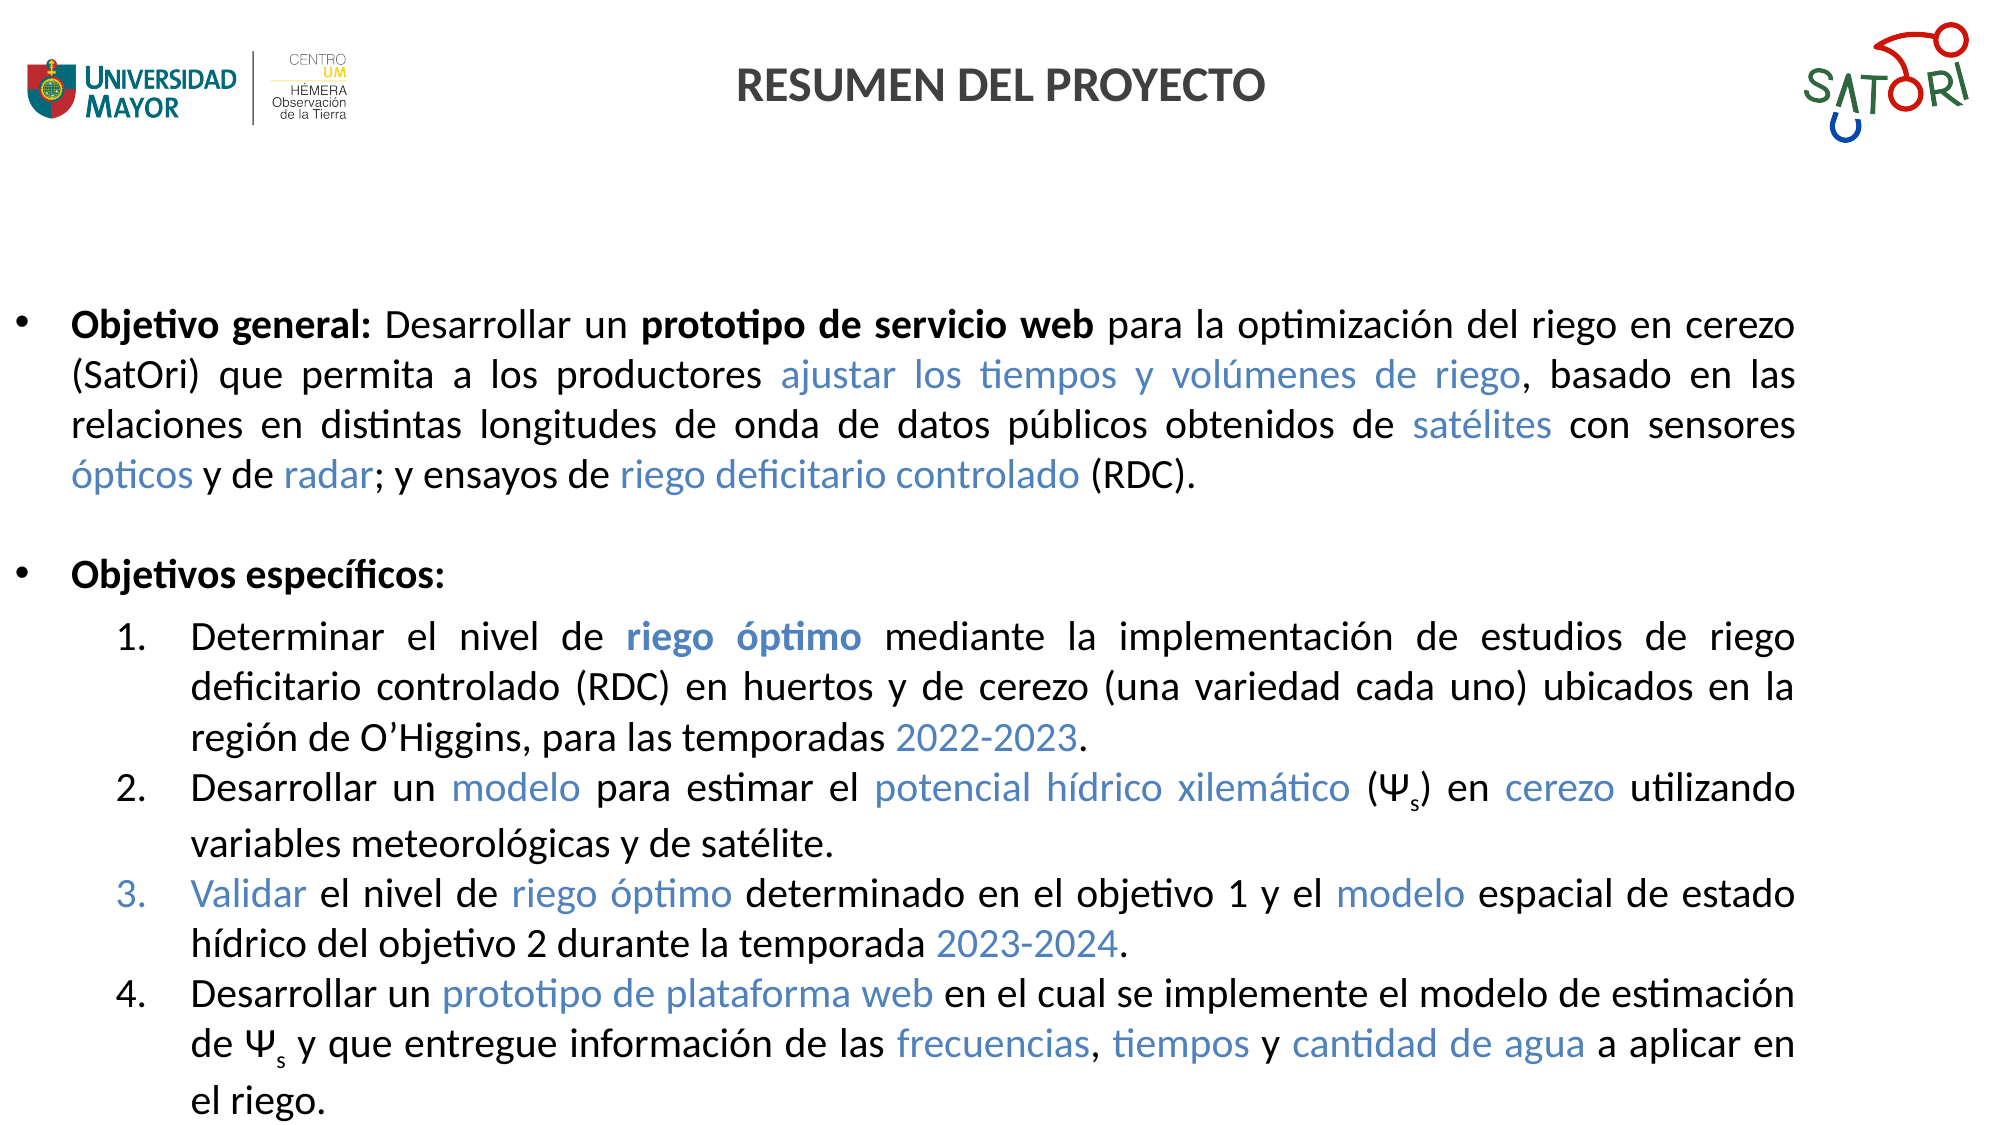

RESUMEN DEL PROYECTO

Objetivo general: Desarrollar un prototipo de servicio web para la optimización del riego en cerezo (SatOri) que permita a los productores ajustar los tiempos y volúmenes de riego, basado en las relaciones en distintas longitudes de onda de datos públicos obtenidos de satélites con sensores ópticos y de radar; y ensayos de riego deficitario controlado (RDC).

Objetivos específicos:
Determinar el nivel de riego óptimo mediante la implementación de estudios de riego deficitario controlado (RDC) en huertos y de cerezo (una variedad cada uno) ubicados en la región de O’Higgins, para las temporadas 2022-2023.
Desarrollar un modelo para estimar el potencial hídrico xilemático (Ψs) en cerezo utilizando variables meteorológicas y de satélite.
Validar el nivel de riego óptimo determinado en el objetivo 1 y el modelo espacial de estado hídrico del objetivo 2 durante la temporada 2023-2024.
Desarrollar un prototipo de plataforma web en el cual se implemente el modelo de estimación de Ψs y que entregue información de las frecuencias, tiempos y cantidad de agua a aplicar en el riego.